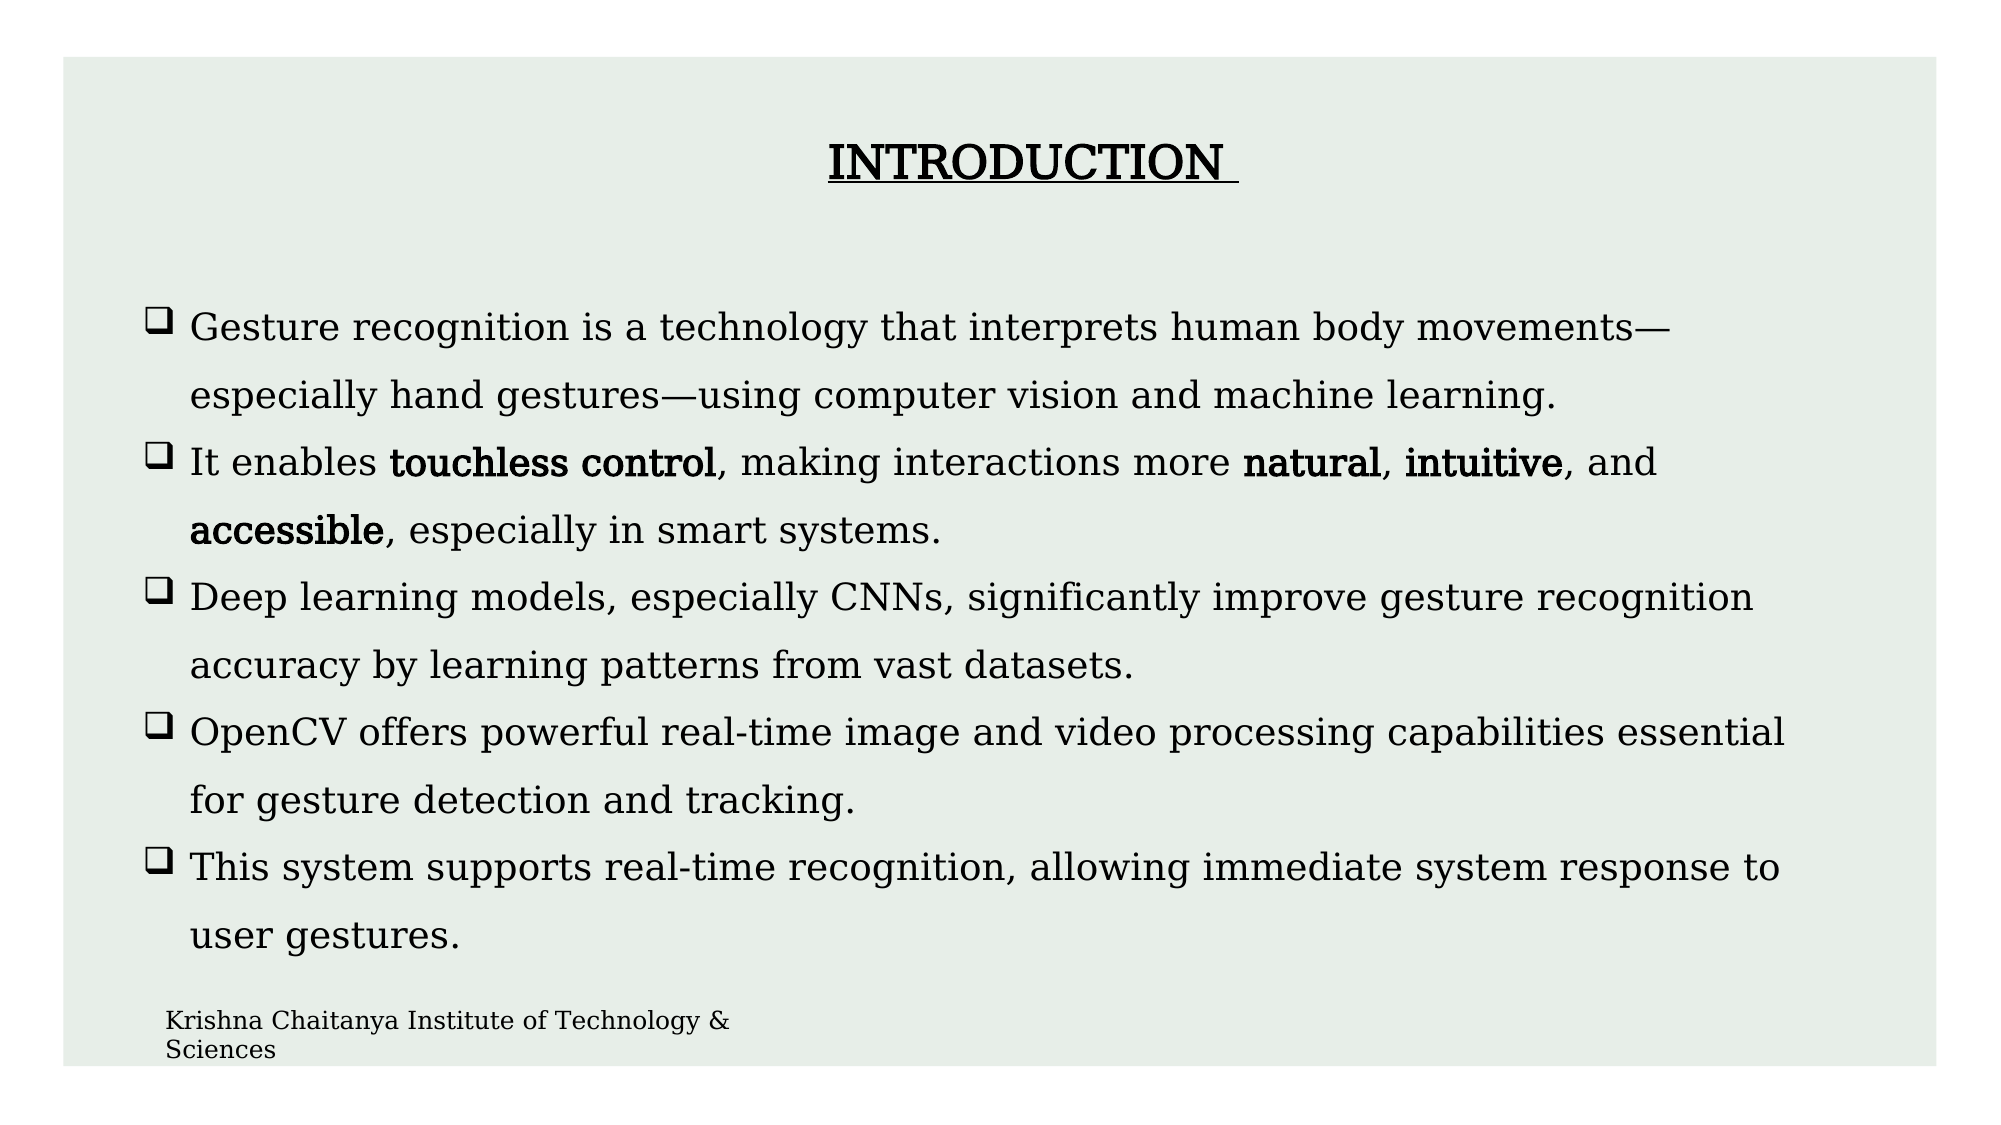

# INTRODUCTION
Gesture recognition is a technology that interprets human body movements—especially hand gestures—using computer vision and machine learning.
It enables touchless control, making interactions more natural, intuitive, and accessible, especially in smart systems.
Deep learning models, especially CNNs, significantly improve gesture recognition accuracy by learning patterns from vast datasets.
OpenCV offers powerful real-time image and video processing capabilities essential for gesture detection and tracking.
This system supports real-time recognition, allowing immediate system response to user gestures.

Krishna Chaitanya Institute of Technology & Sciences